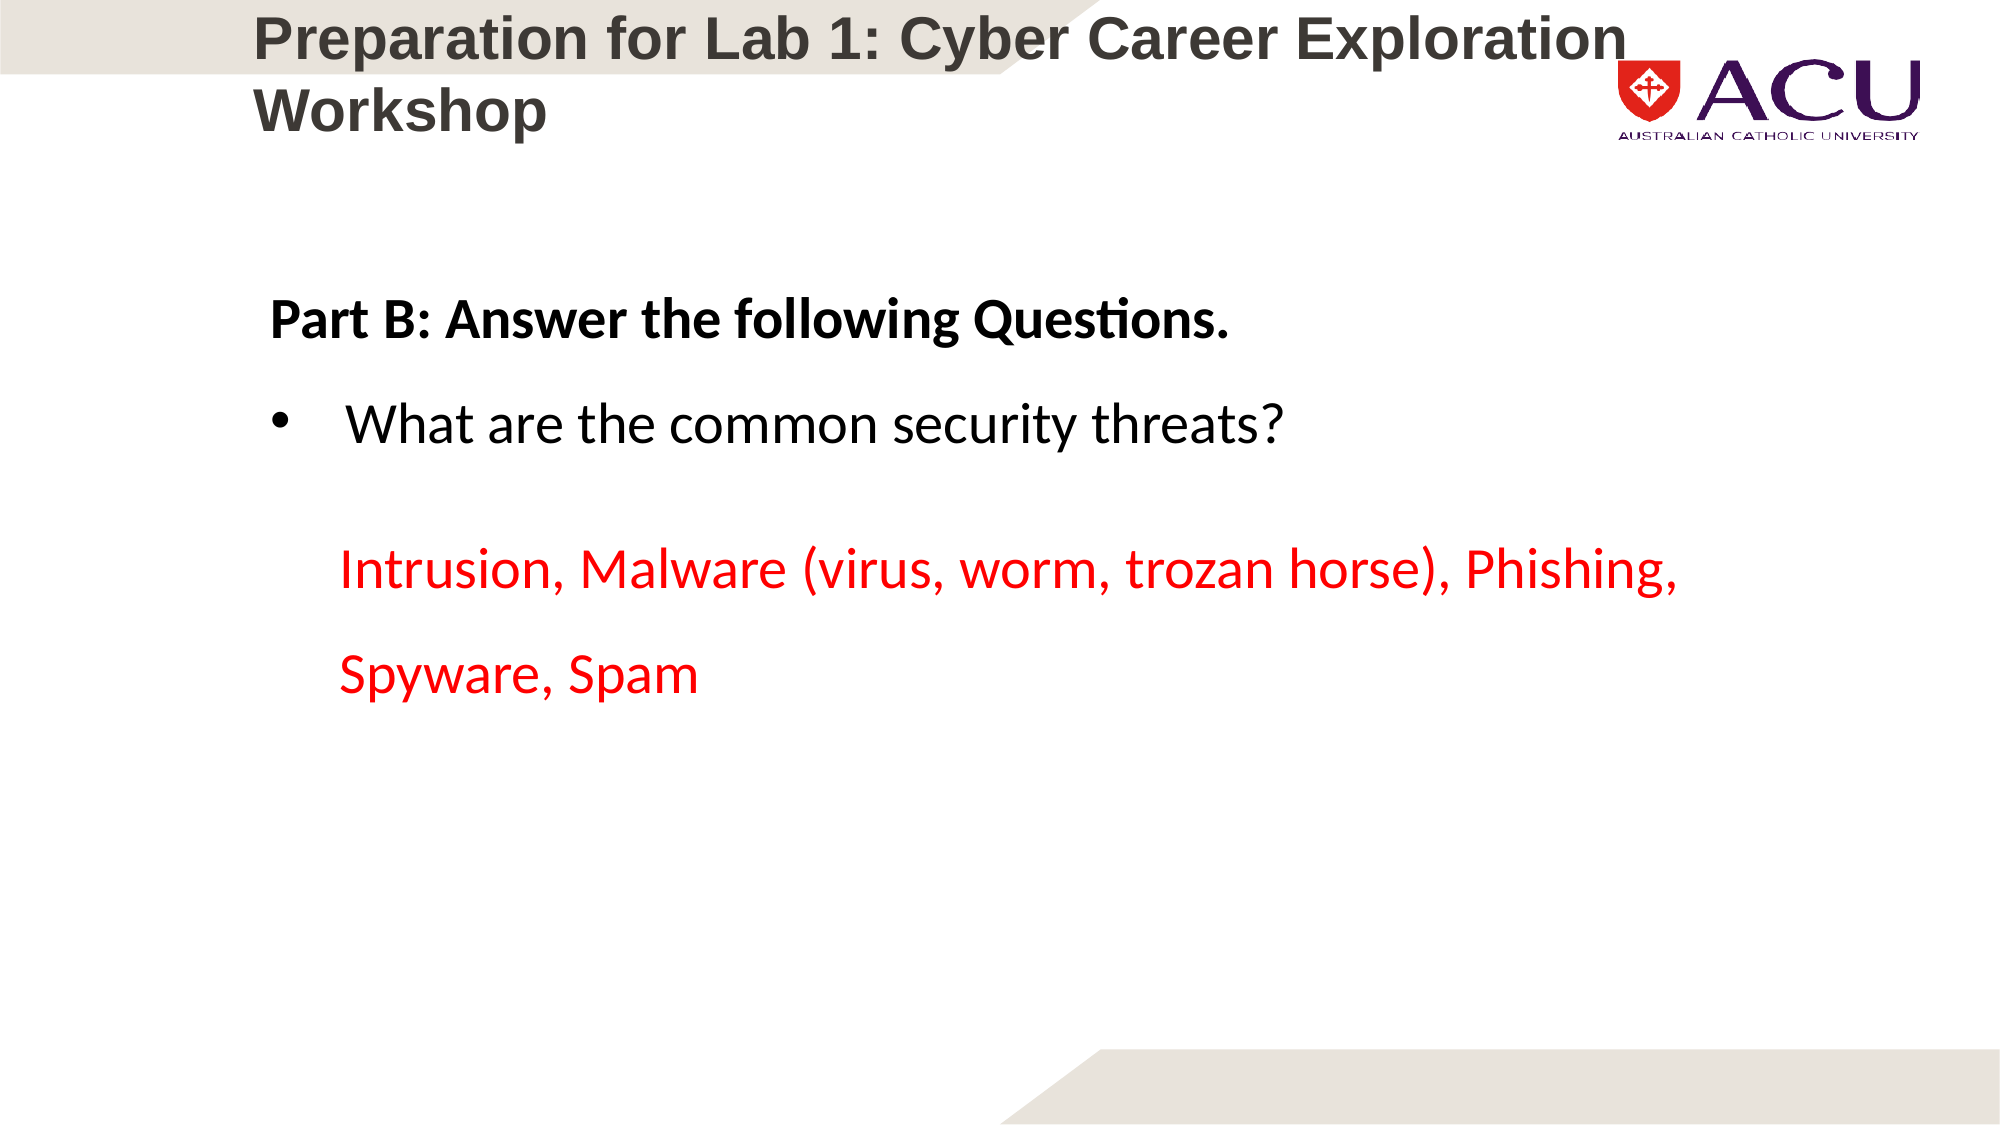

# Preparation for Lab 1: Cyber Career Exploration Workshop
Part B: Answer the following Questions.
What are the common security threats?
Intrusion, Malware (virus, worm, trozan horse), Phishing, Spyware, Spam